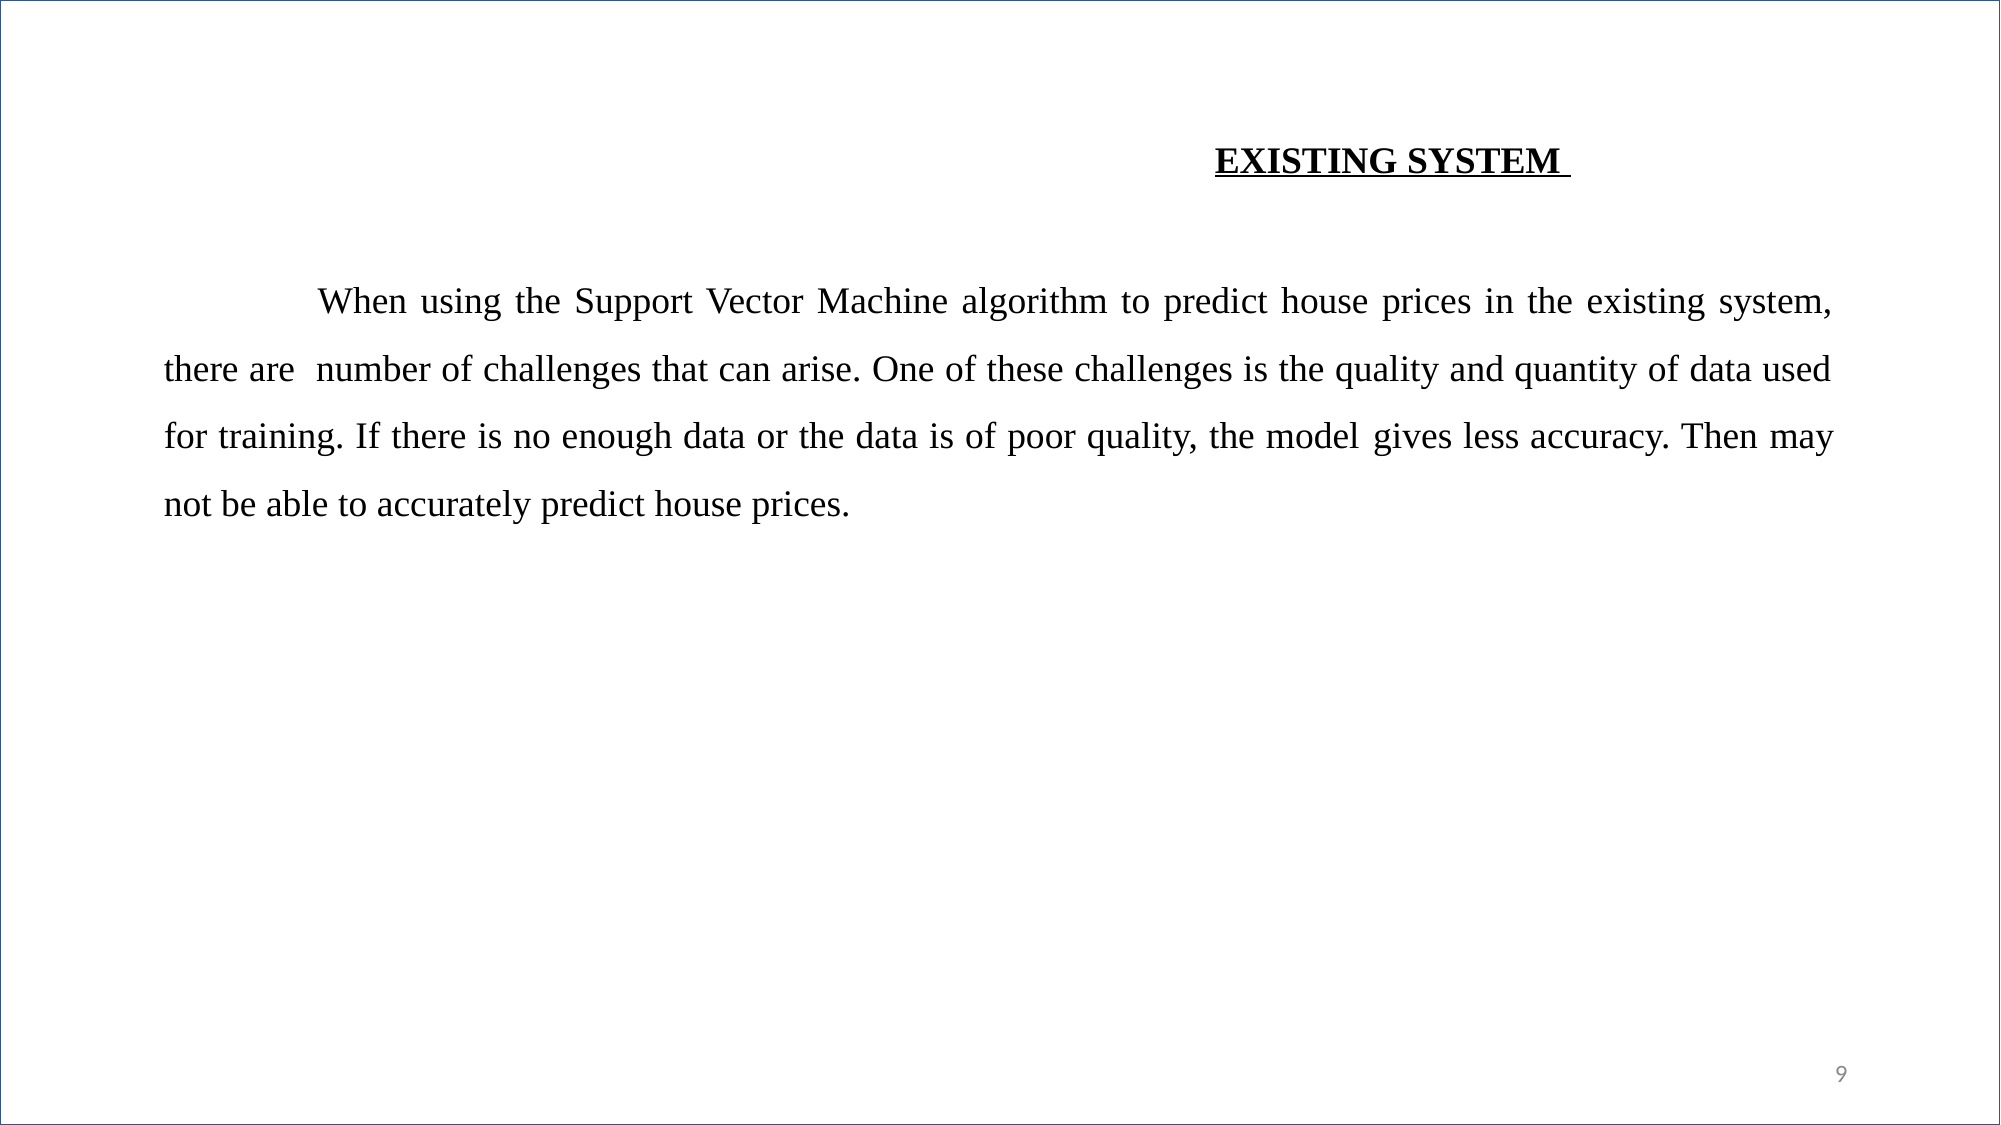

EXISTING SYSTEM

 	When using the Support Vector Machine algorithm to predict house prices in the existing system, there are  number of challenges that can arise. One of these challenges is the quality and quantity of data used for training. If there is no enough data or the data is of poor quality, the model gives less accuracy. Then may not be able to accurately predict house prices.

9